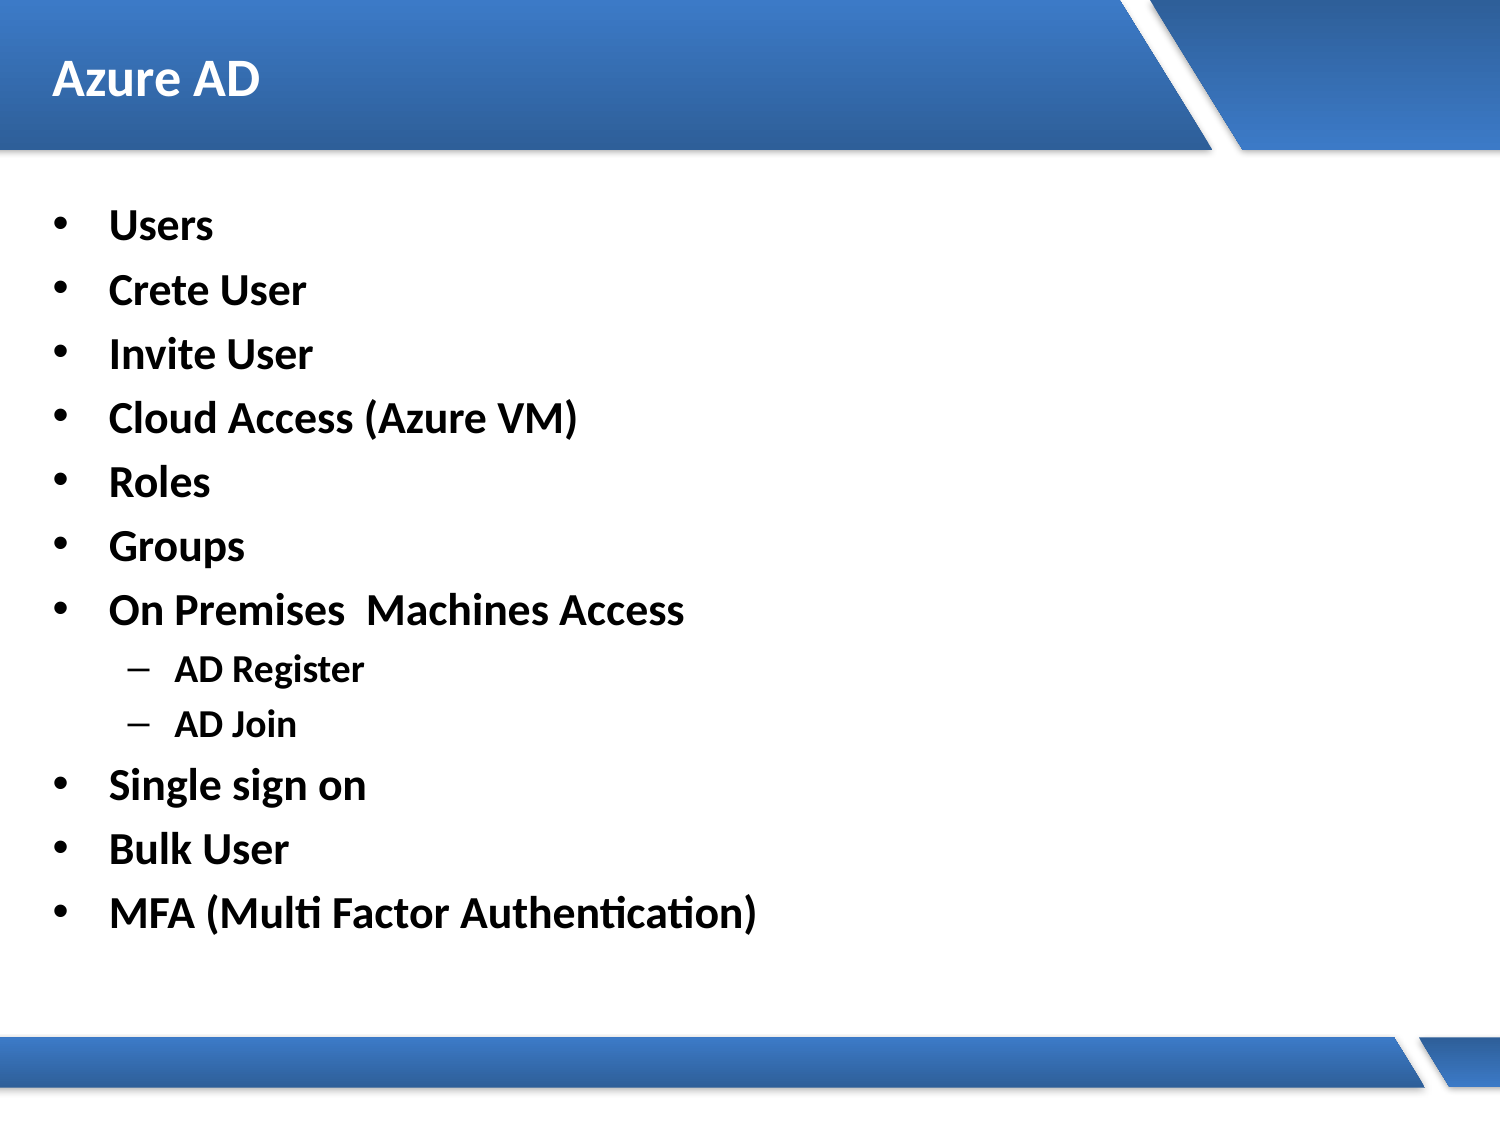

# Azure AD
Users
Crete User
Invite User
Cloud Access (Azure VM)
Roles
Groups
On Premises  Machines Access
AD Register
AD Join
Single sign on
Bulk User
MFA (Multi Factor Authentication)